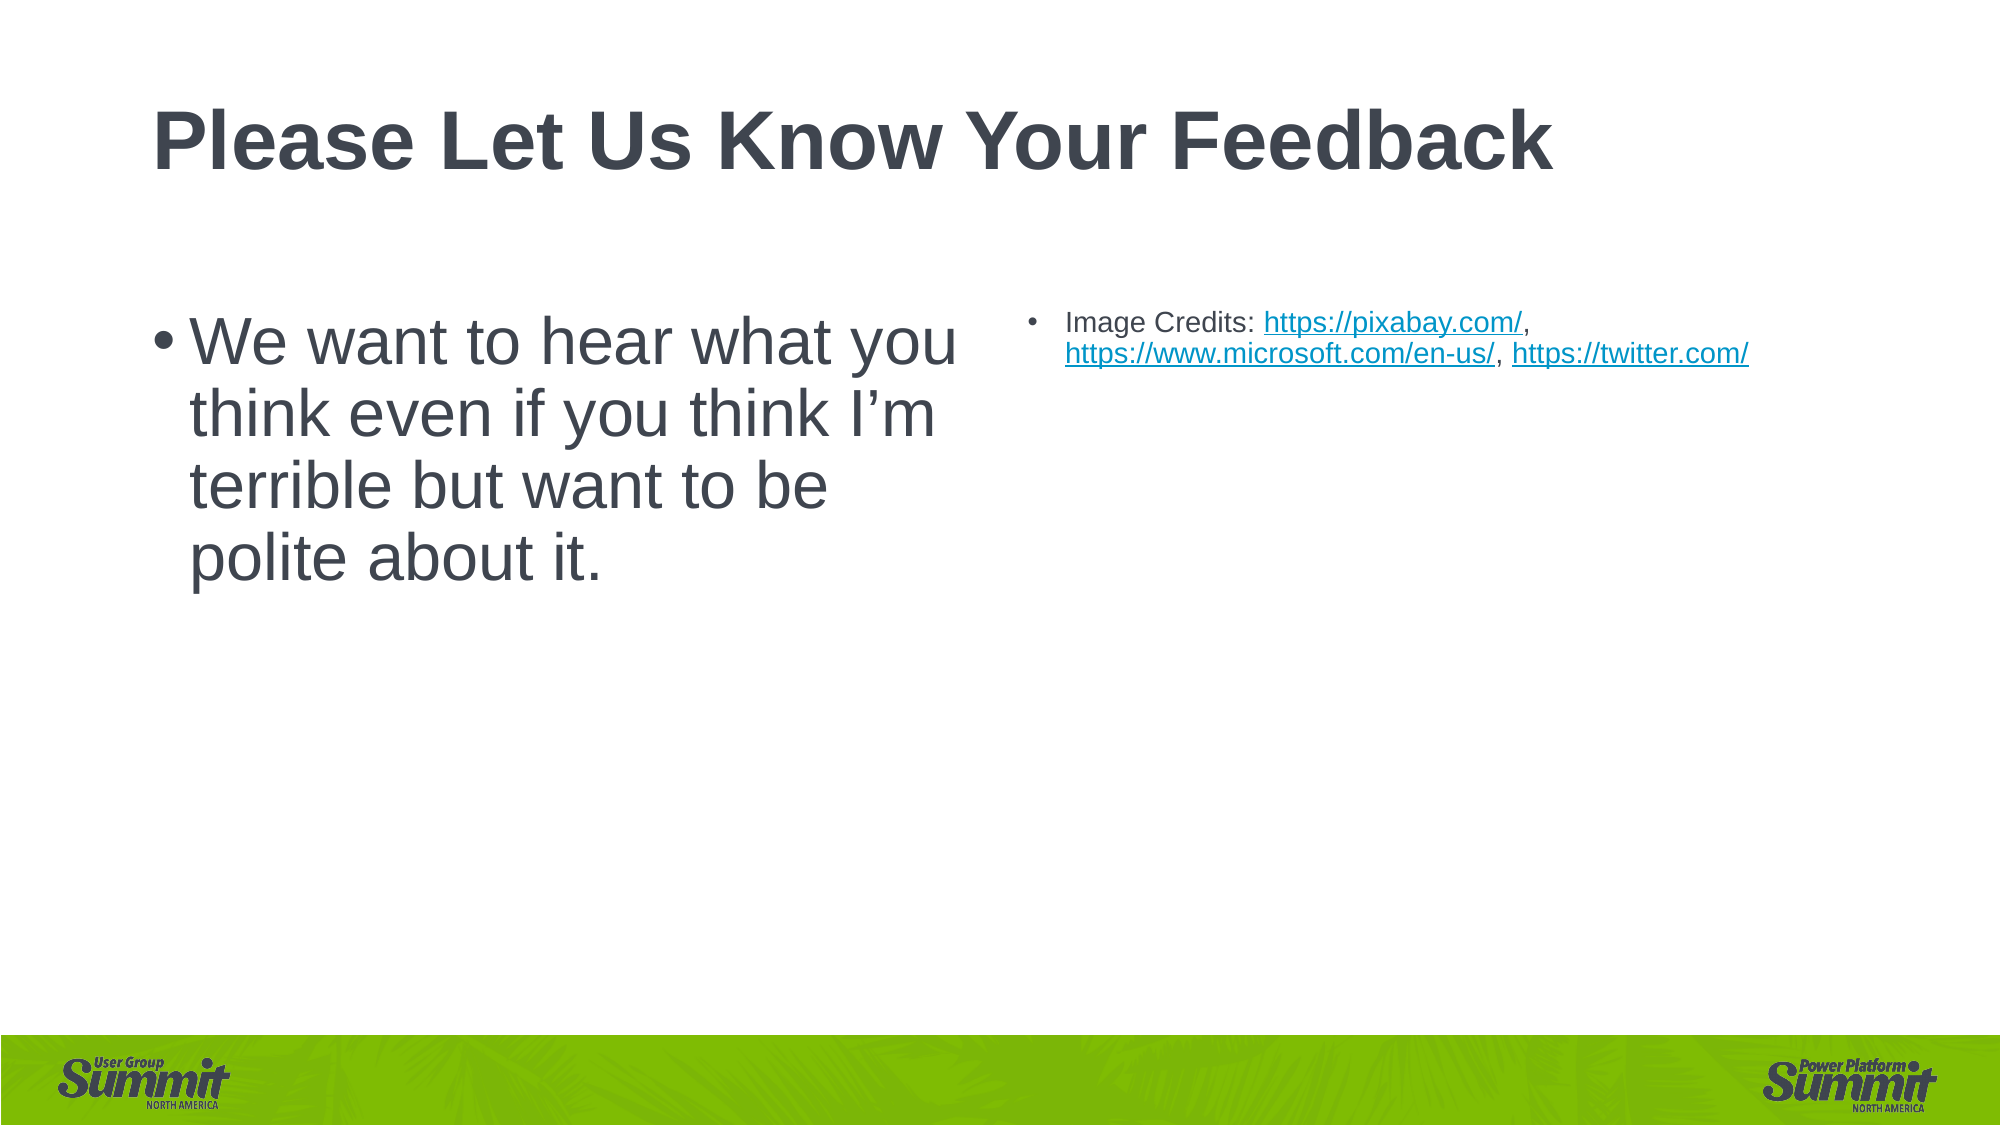

# Please Let Us Know Your Feedback
We want to hear what you think even if you think I’m terrible but want to be polite about it.

Image Credits: https://pixabay.com/, https://www.microsoft.com/en-us/, https://twitter.com/